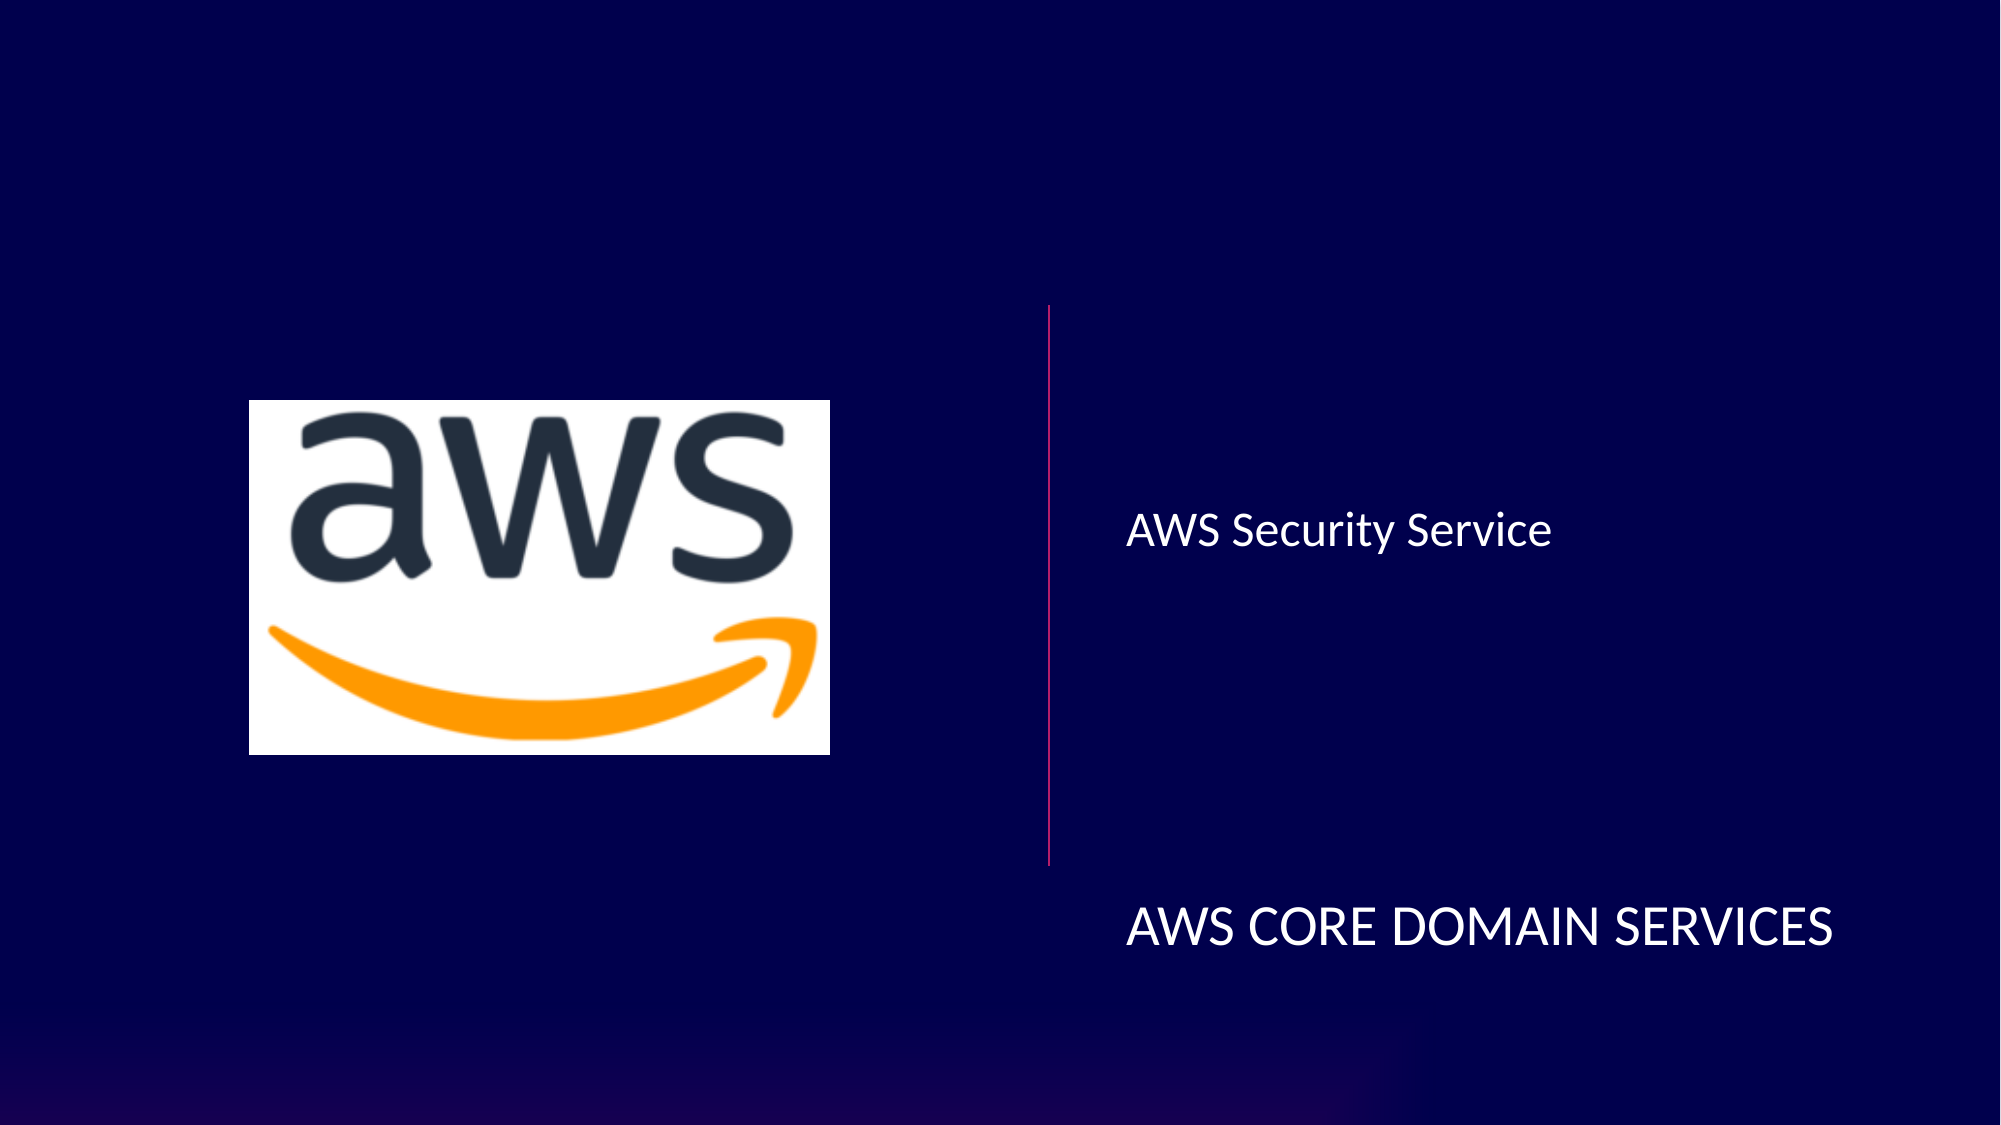

AWS Security Service
# AWS Core Domain Services